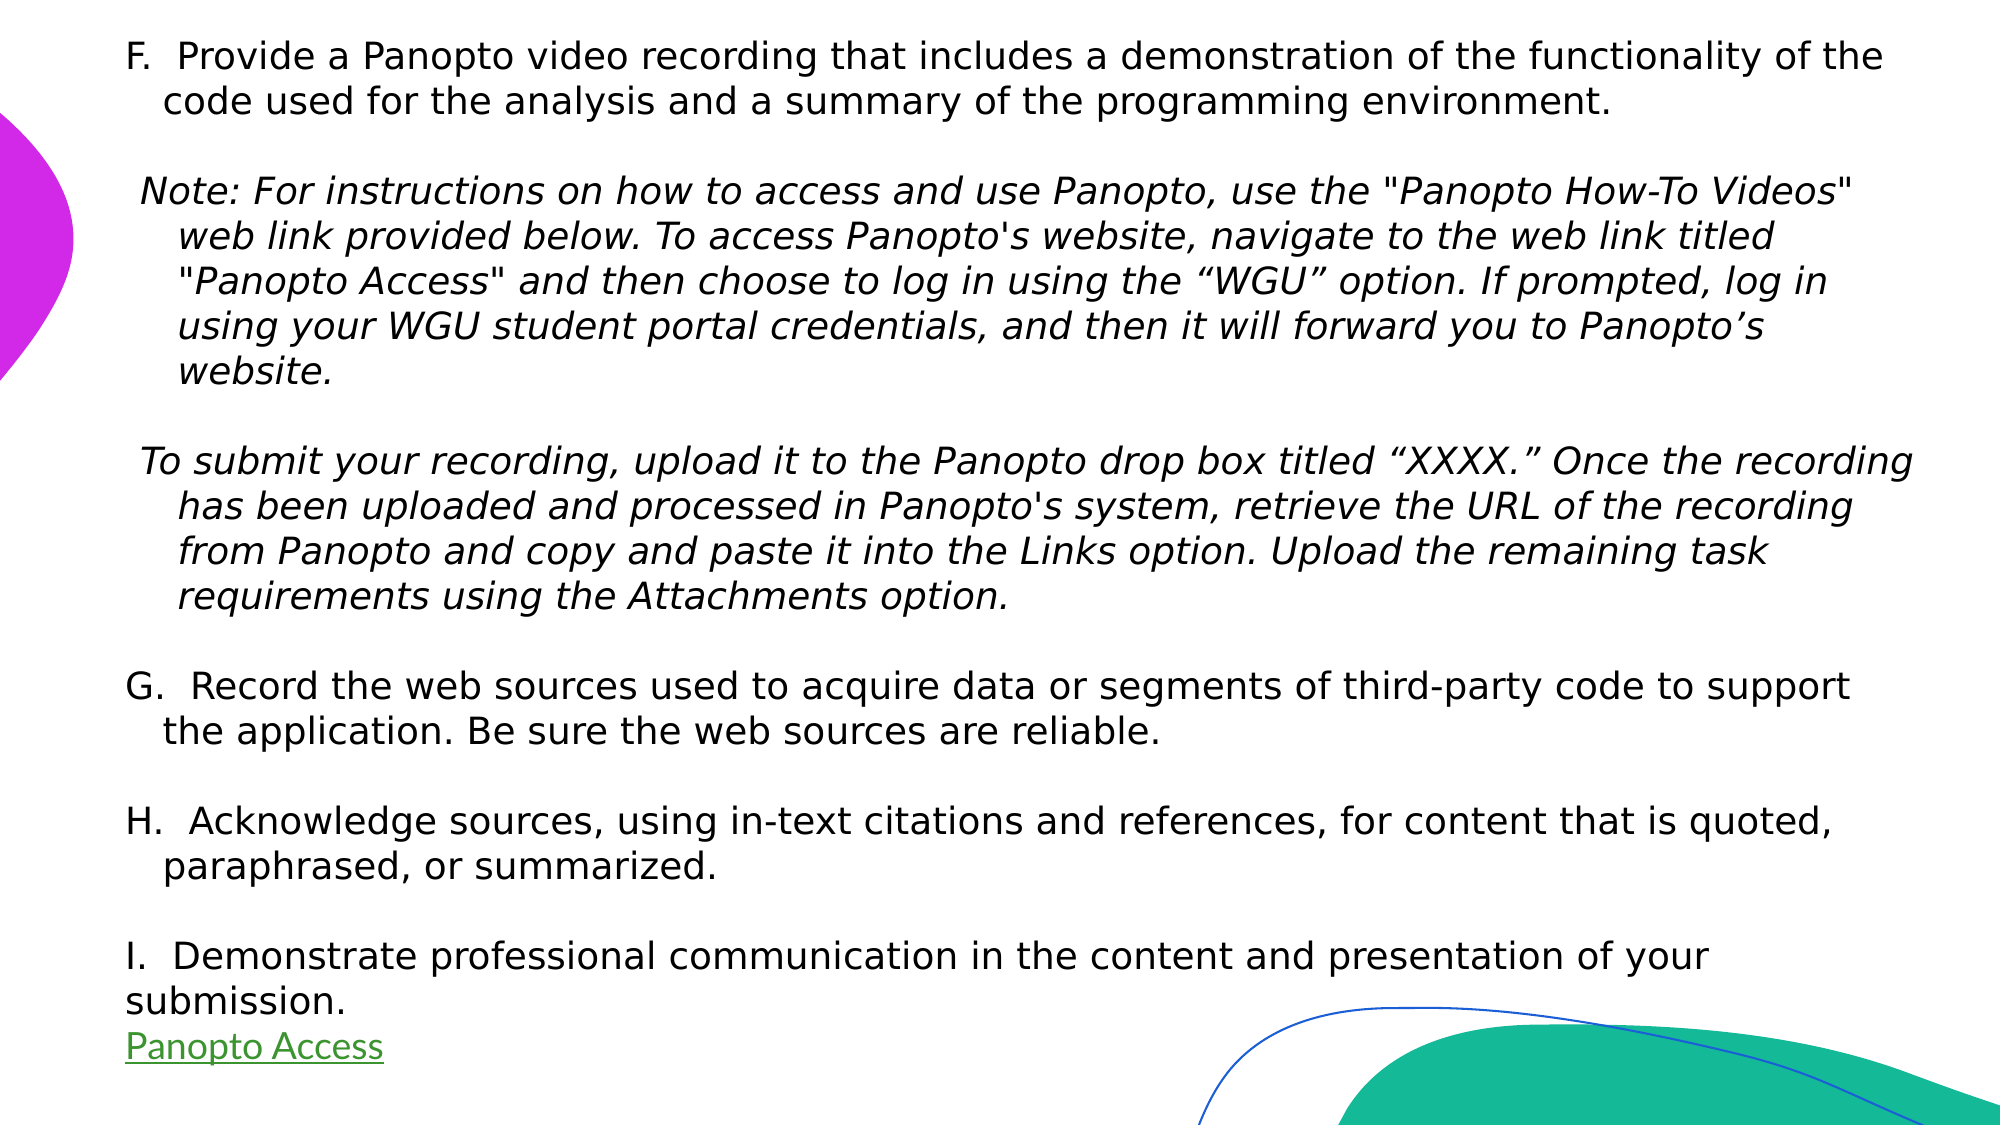

F.  Provide a Panopto video recording that includes a demonstration of the functionality of the code used for the analysis and a summary of the programming environment.

Note: For instructions on how to access and use Panopto, use the "Panopto How-To Videos" web link provided below. To access Panopto's website, navigate to the web link titled "Panopto Access" and then choose to log in using the “WGU” option. If prompted, log in using your WGU student portal credentials, and then it will forward you to Panopto’s website.

To submit your recording, upload it to the Panopto drop box titled “XXXX.” Once the recording has been uploaded and processed in Panopto's system, retrieve the URL of the recording from Panopto and copy and paste it into the Links option. Upload the remaining task requirements using the Attachments option.

G.  Record the web sources used to acquire data or segments of third-party code to support the application. Be sure the web sources are reliable.

H.  Acknowledge sources, using in-text citations and references, for content that is quoted, paraphrased, or summarized.

I.  Demonstrate professional communication in the content and presentation of your submission.
Panopto Access